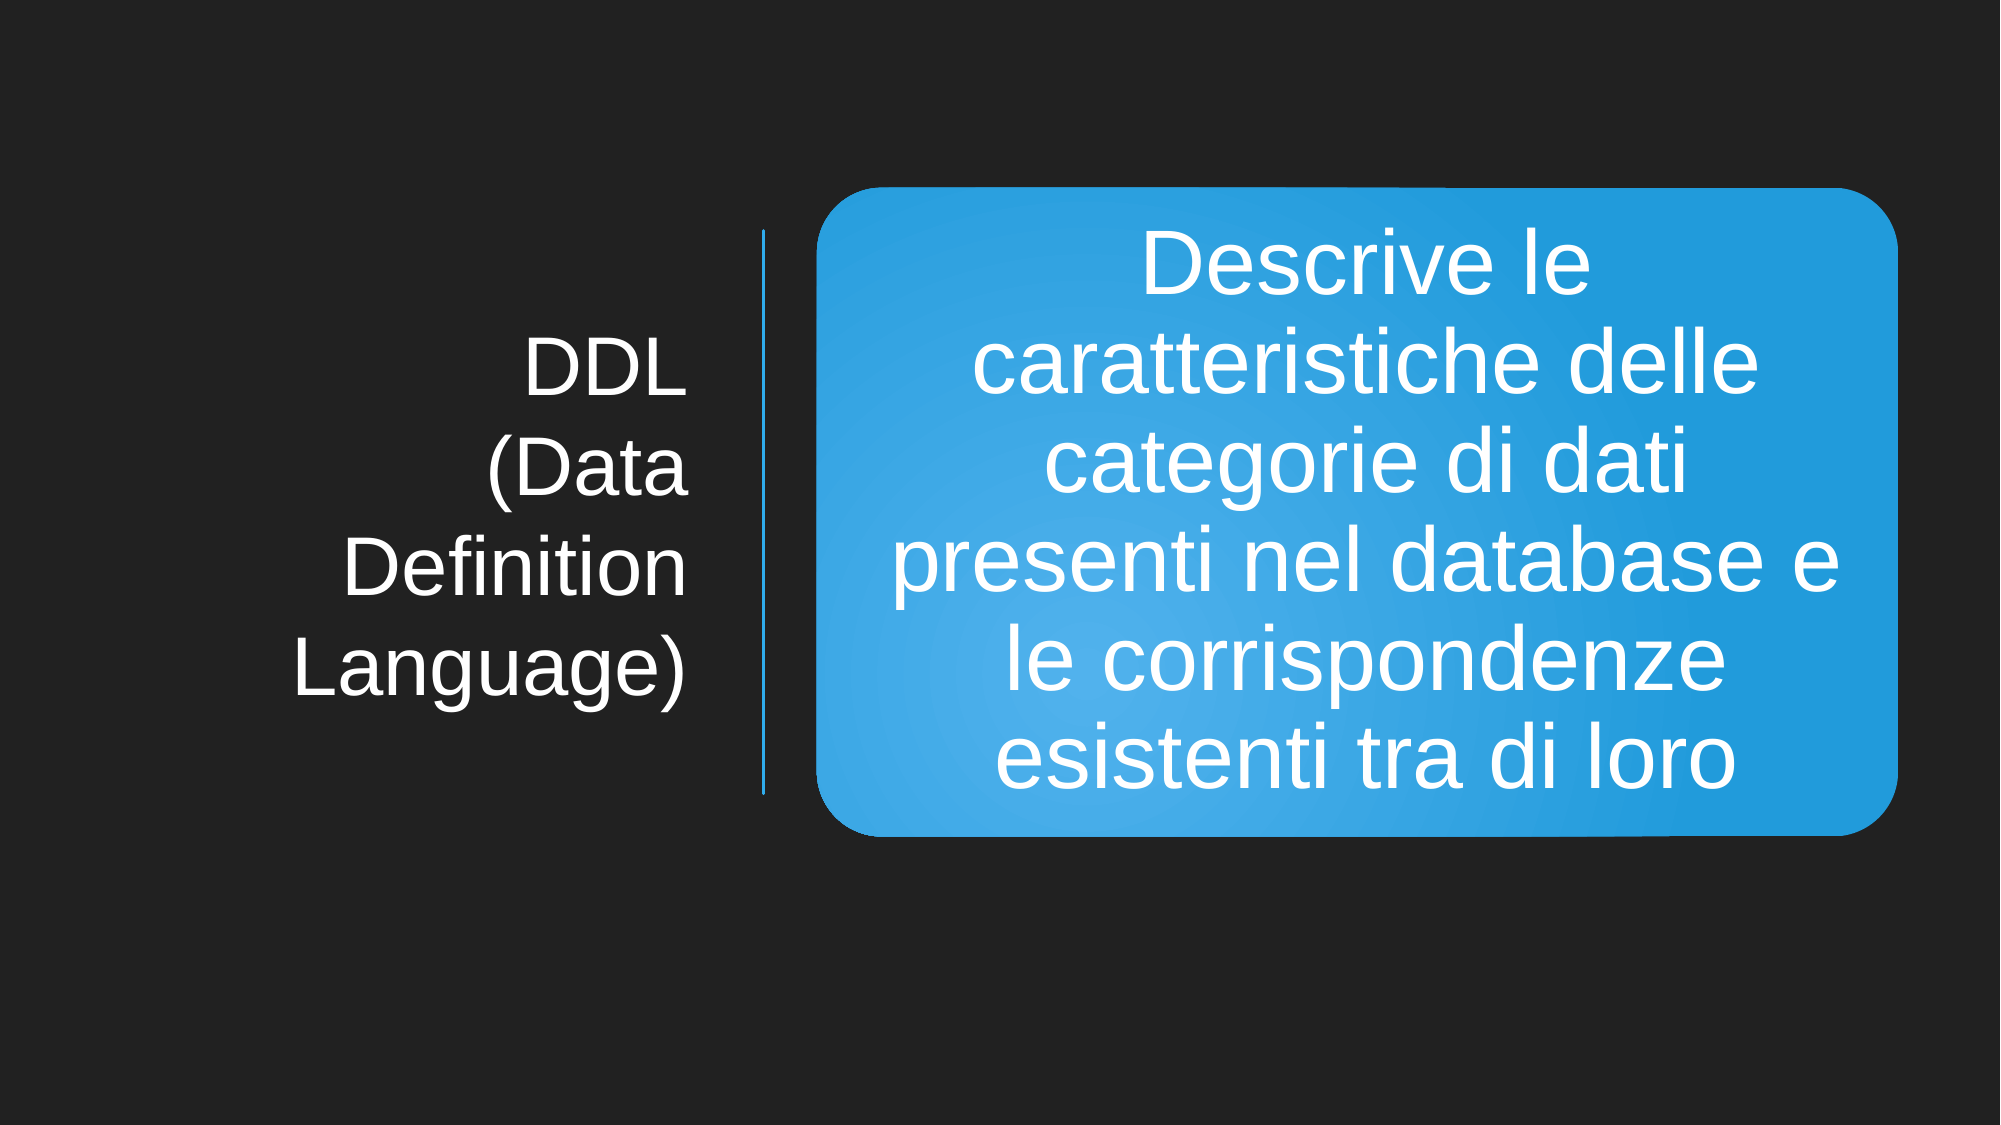

# DDL (Data Definition Language)
Descrive le caratteristiche delle categorie di dati presenti nel database e le corrispondenze esistenti tra di loro